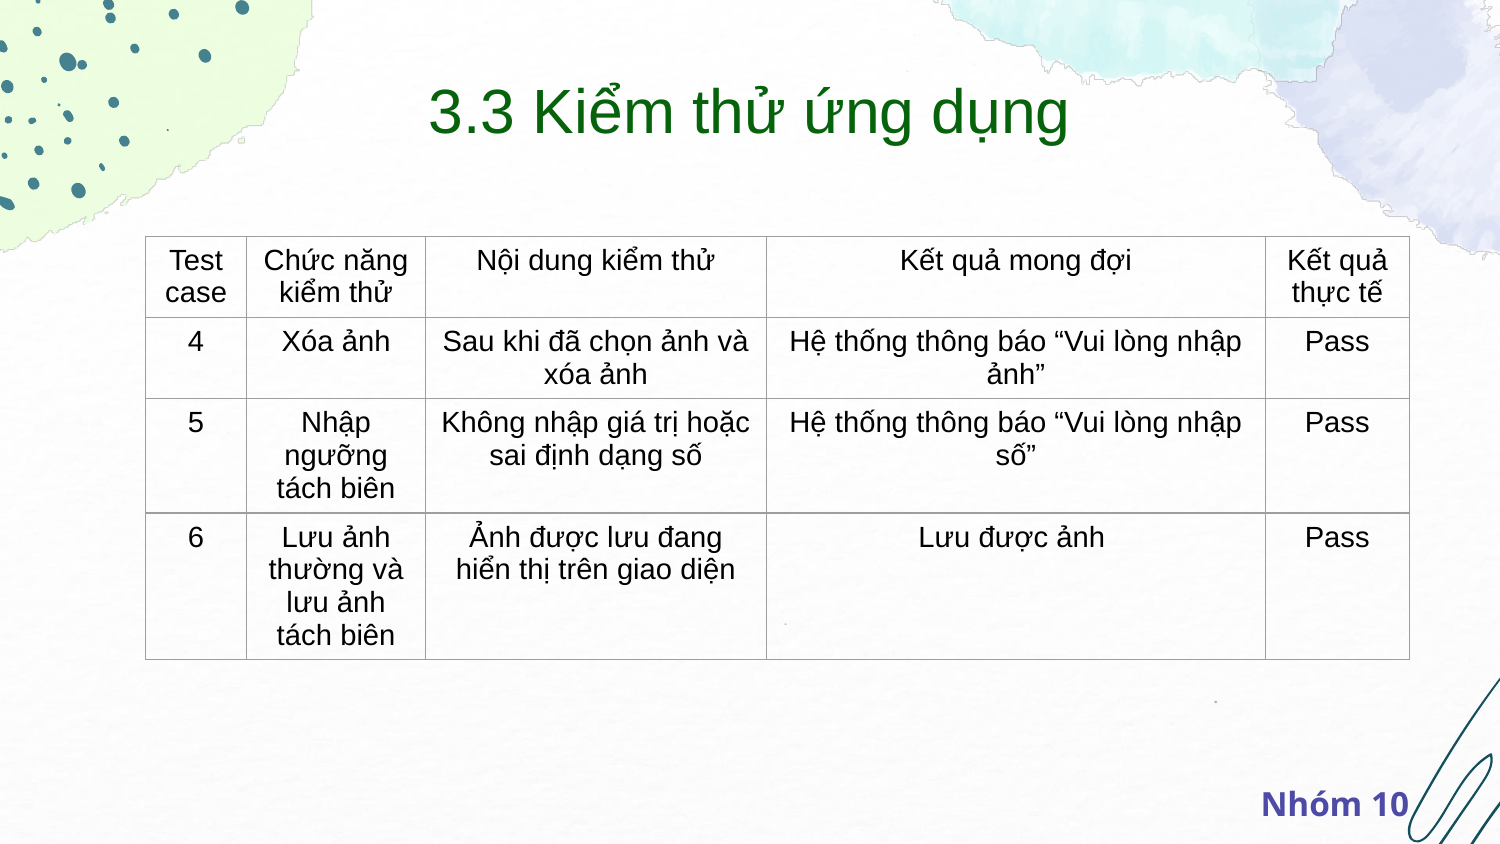

3.3 Kiểm thử ứng dụng
| Test case | Chức năng kiểm thử | Nội dung kiểm thử | Kết quả mong đợi | Kết quả thực tế |
| --- | --- | --- | --- | --- |
| 4 | Xóa ảnh | Sau khi đã chọn ảnh và xóa ảnh | Hệ thống thông báo “Vui lòng nhập ảnh” | Pass |
| 5 | Nhập ngưỡng tách biên | Không nhập giá trị hoặc sai định dạng số | Hệ thống thông báo “Vui lòng nhập số” | Pass |
| 6 | Lưu ảnh thường và lưu ảnh tách biên | Ảnh được lưu đang hiển thị trên giao diện | Lưu được ảnh | Pass |
Nhóm 10